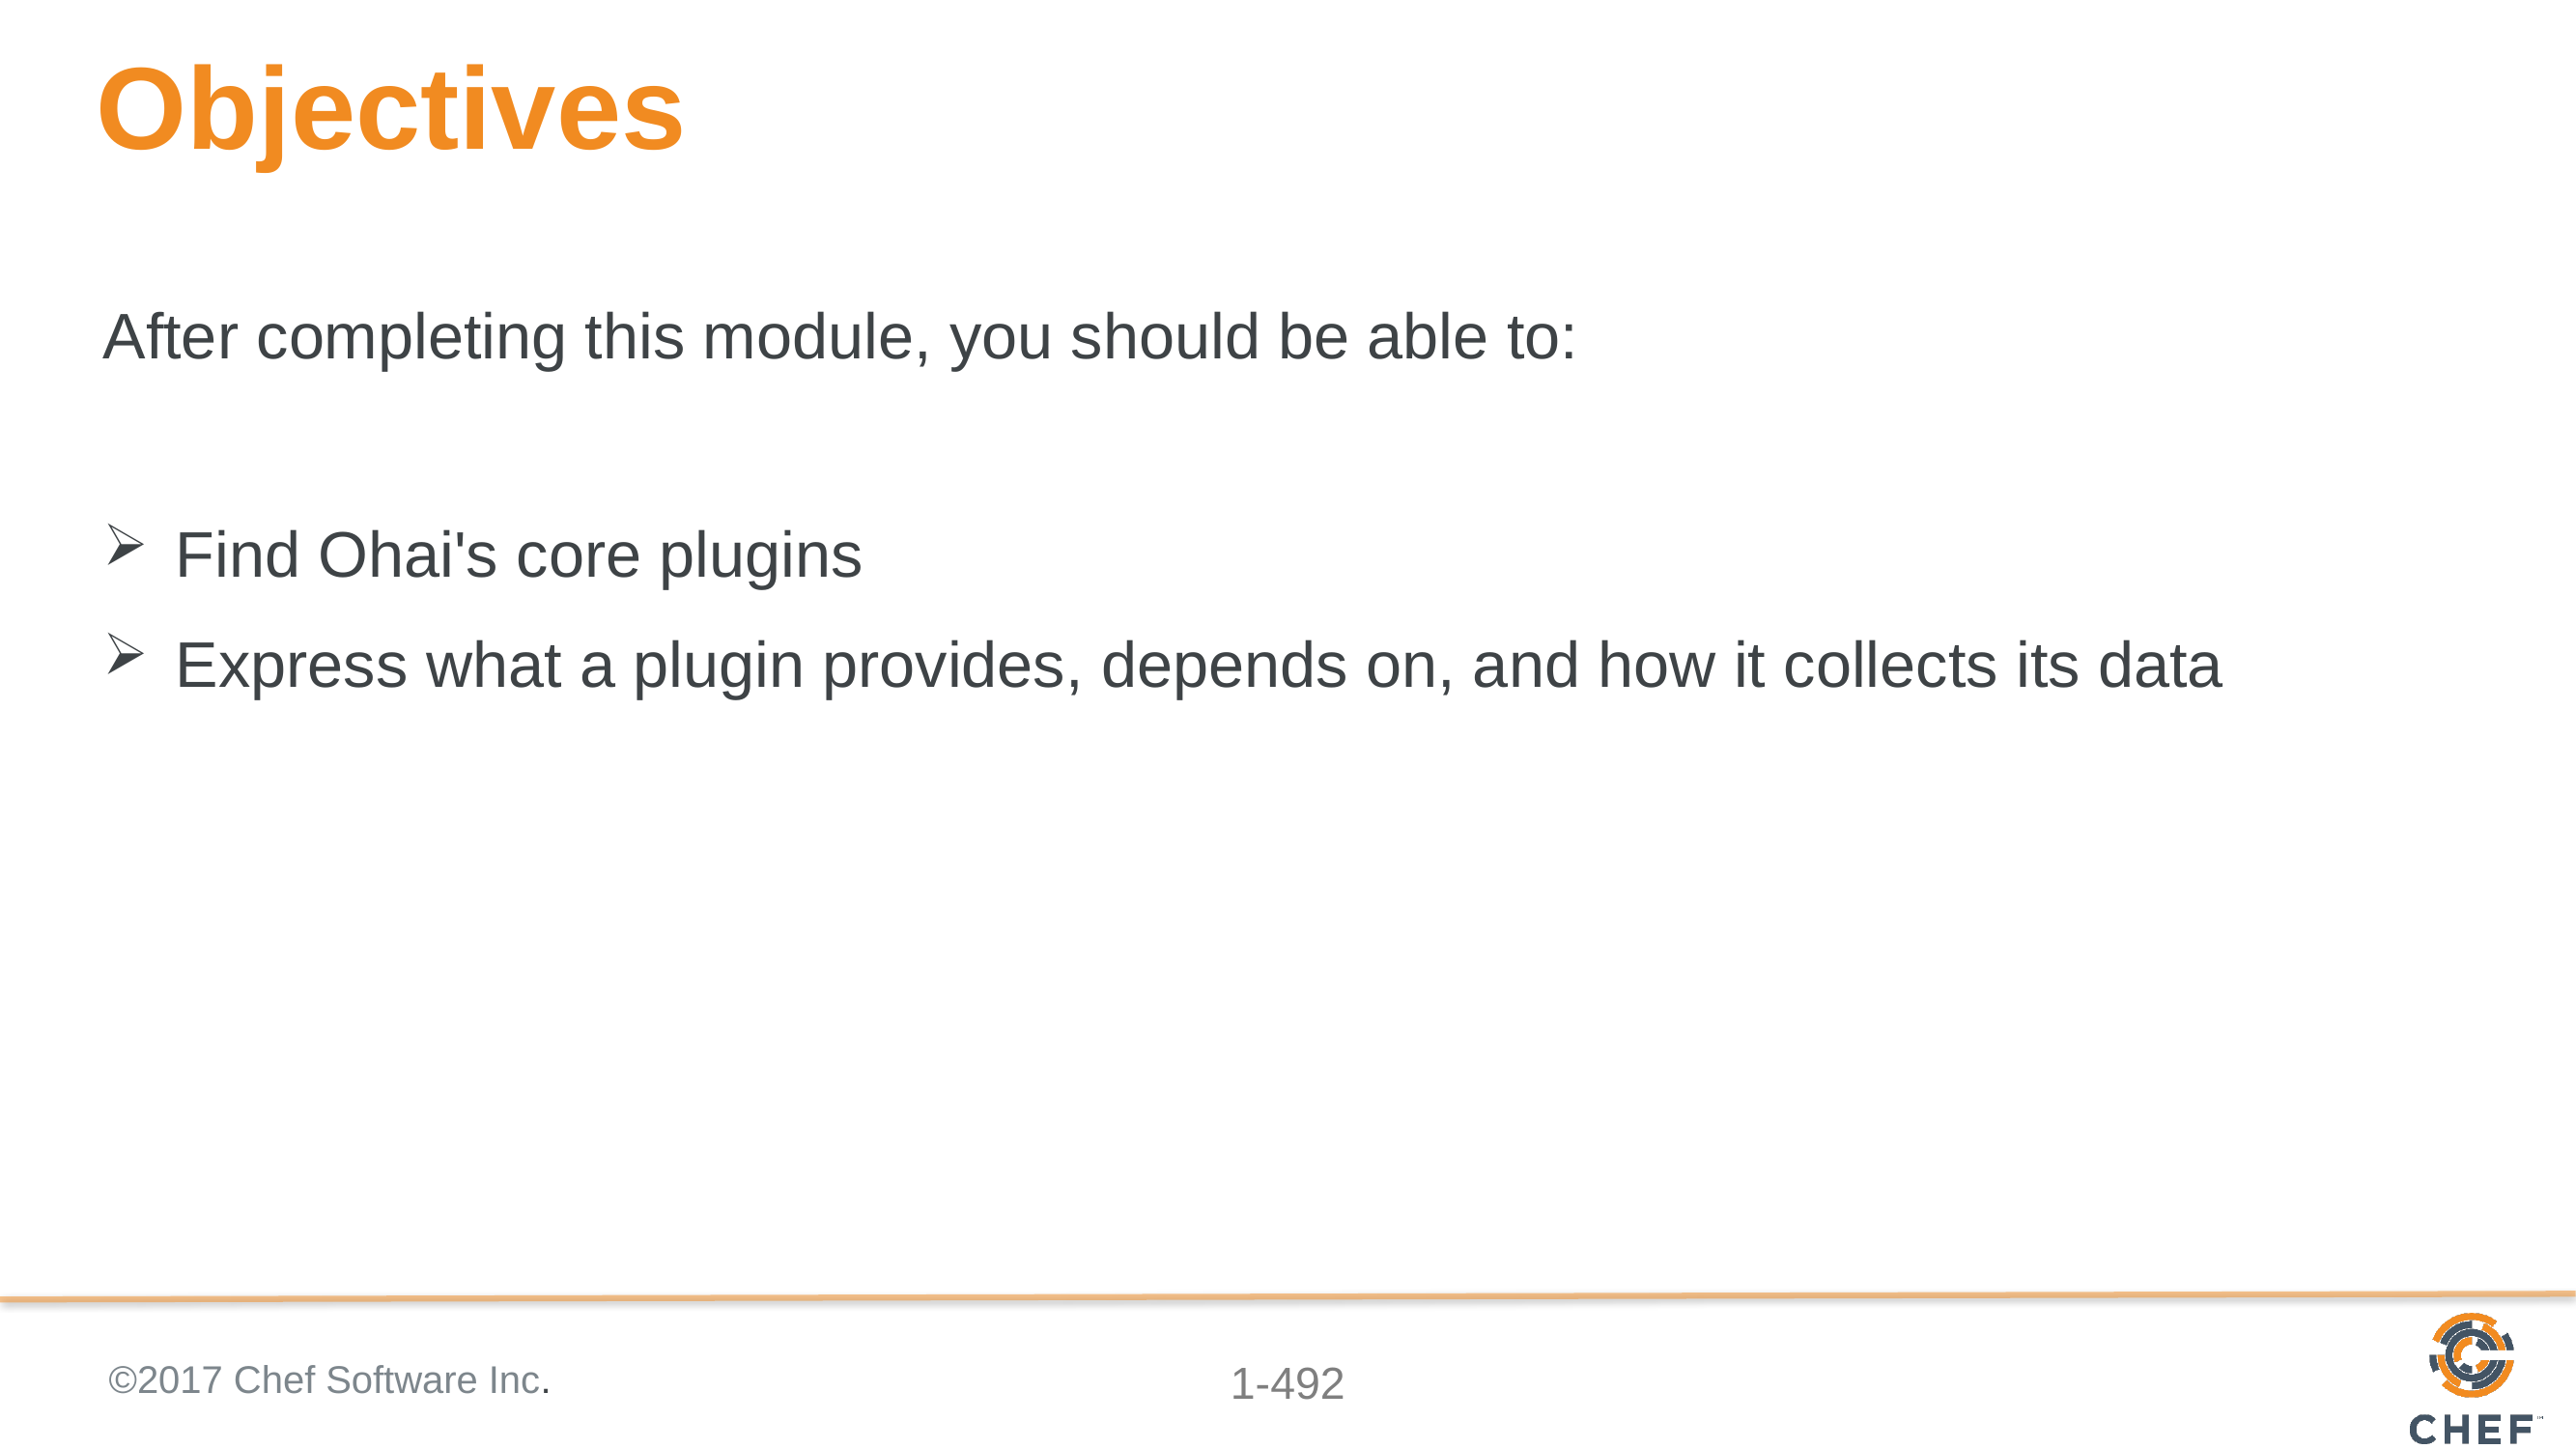

# Objectives
After completing this module, you should be able to:

Find Ohai's core plugins
Express what a plugin provides, depends on, and how it collects its data